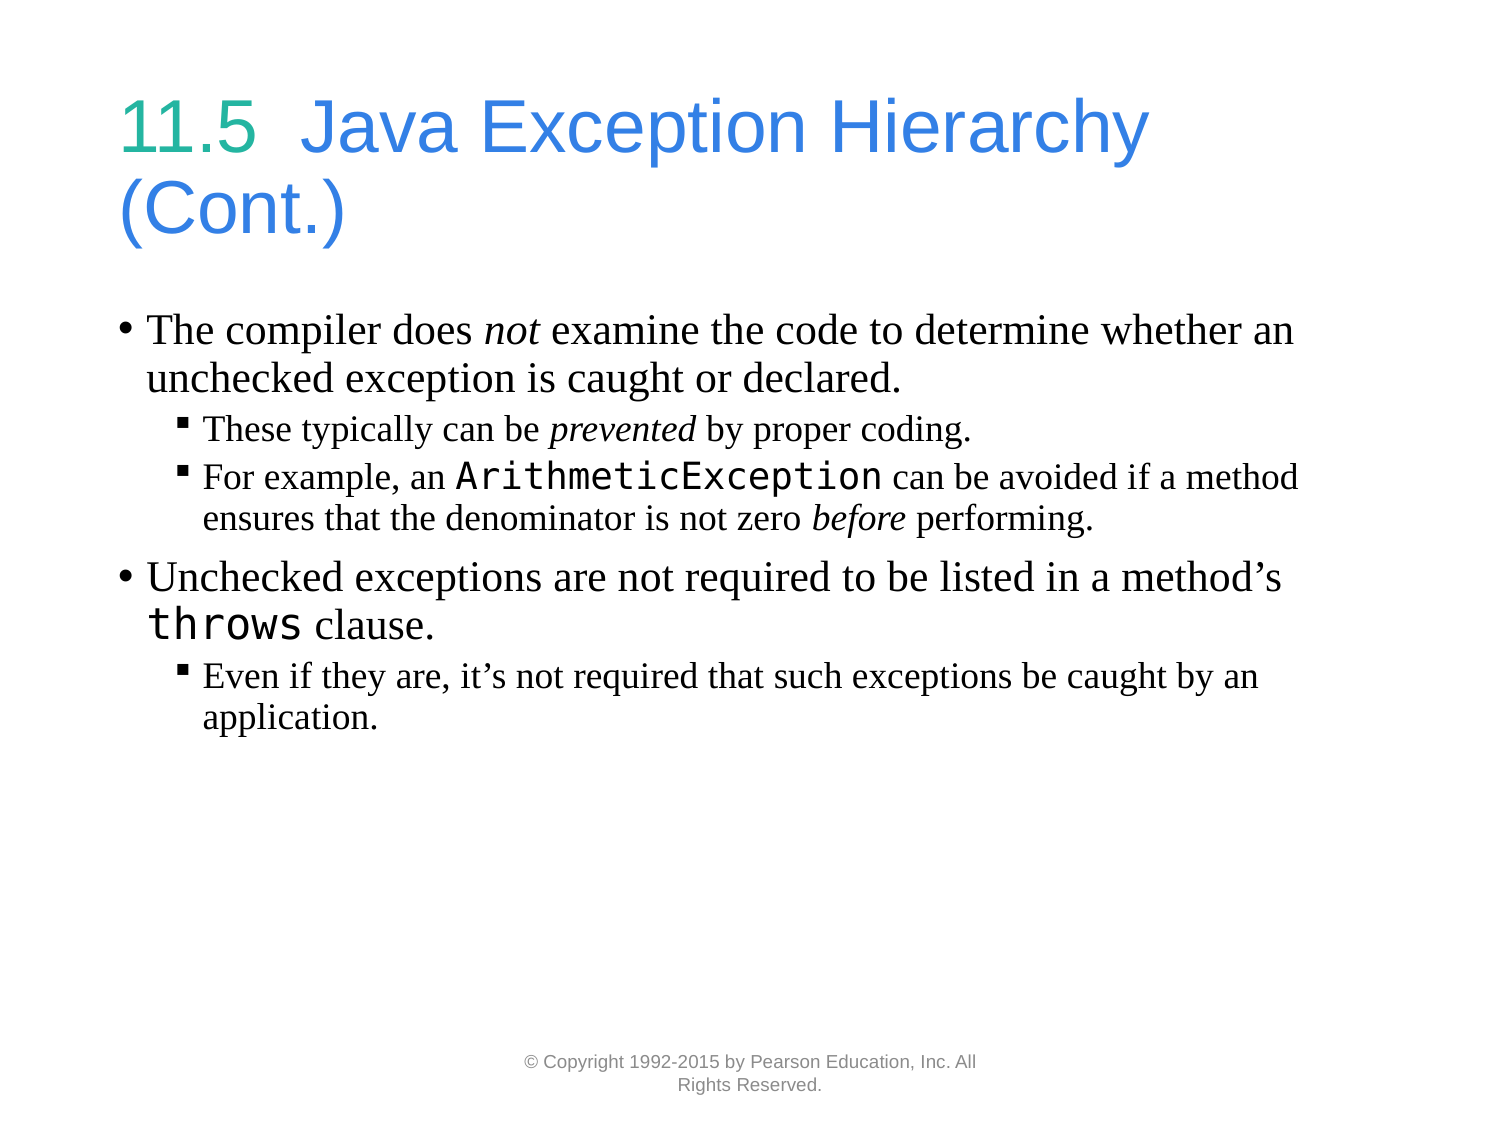

# 11.5  Java Exception Hierarchy (Cont.)
The compiler does not examine the code to determine whether an unchecked exception is caught or declared.
These typically can be prevented by proper coding.
For example, an ArithmeticException can be avoided if a method ensures that the denominator is not zero before performing.
Unchecked exceptions are not required to be listed in a method’s throws clause.
Even if they are, it’s not required that such exceptions be caught by an application.
© Copyright 1992-2015 by Pearson Education, Inc. All Rights Reserved.